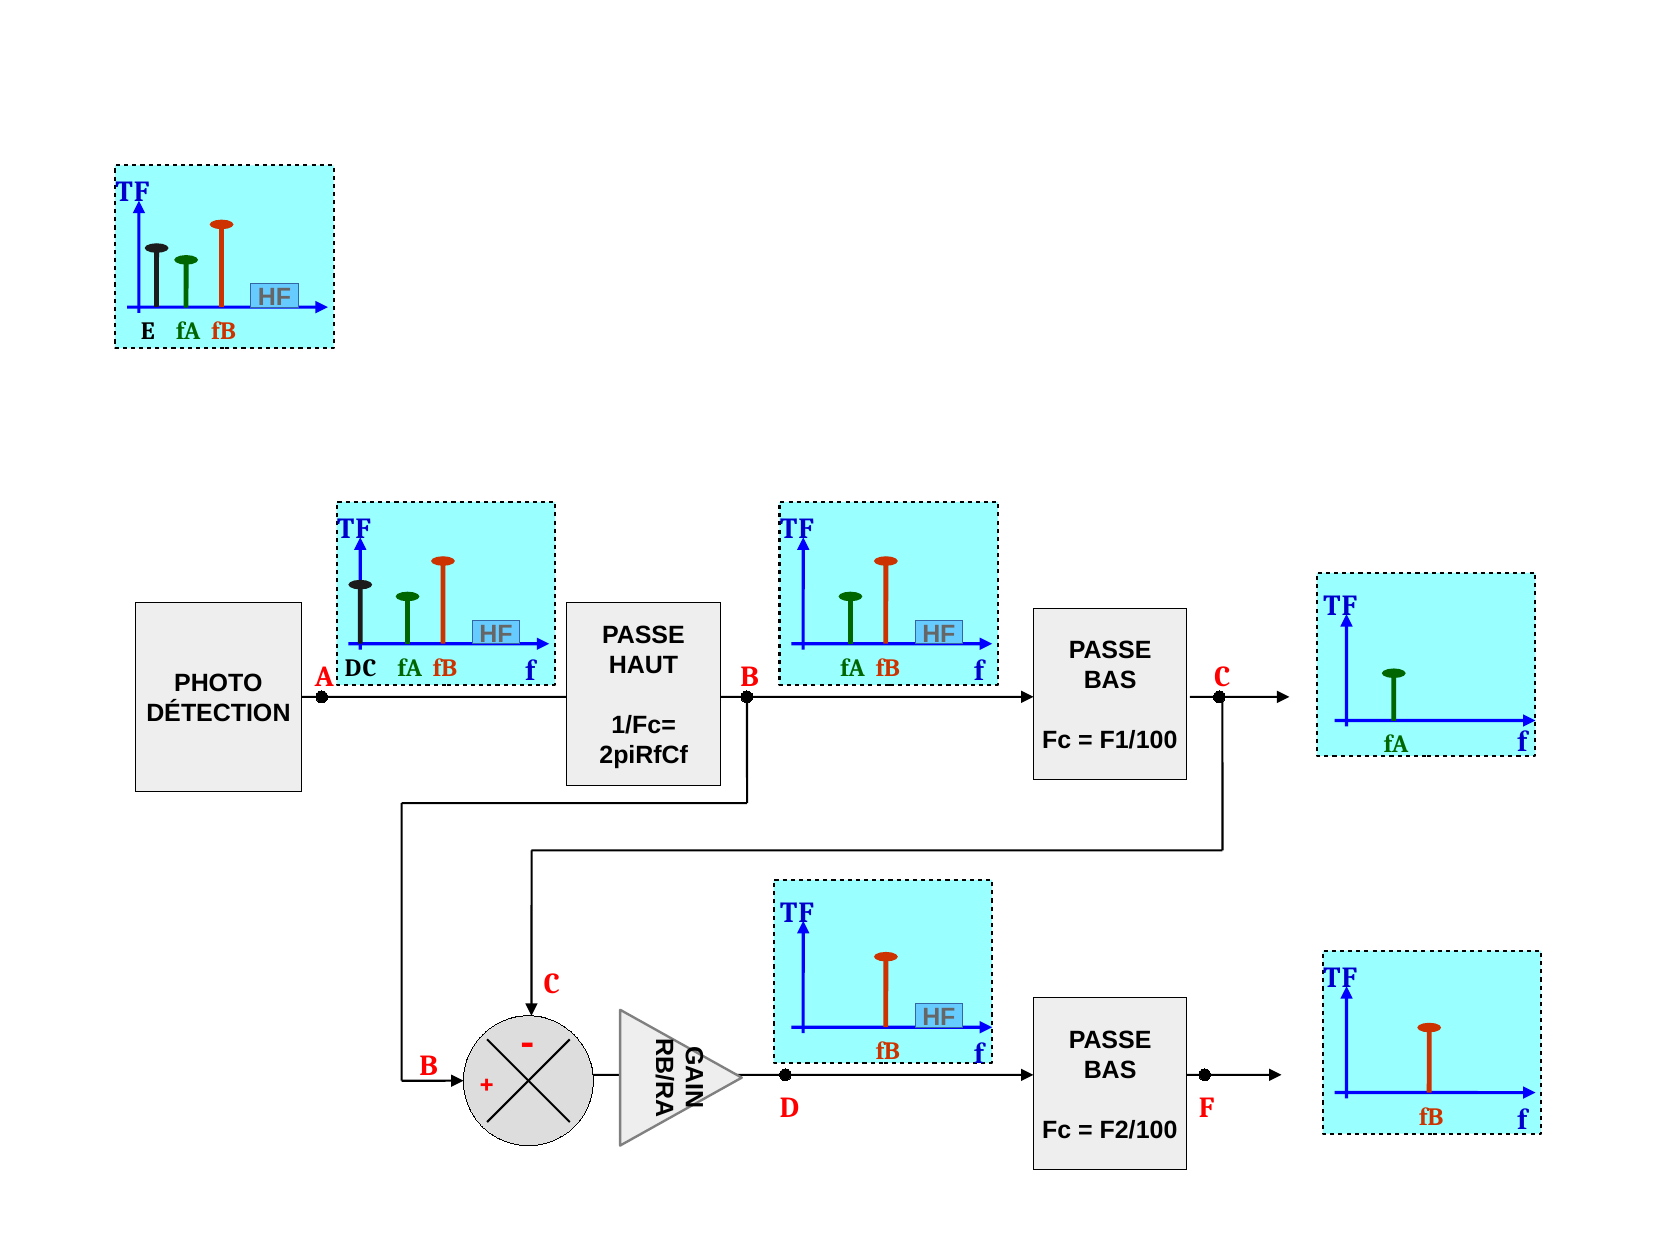

TF

HF

E
fA
fB
TF

TF

TF

PHOTO
DÉTECTION
PASSE
HAUT

1/Fc=
2piRfCf
PASSE
BAS

Fc = F1/100

HF
HF
f

DC
fA
fA
fB
fB
f
A
B
C

f

fA

TF

TF

C

PASSE
BAS

Fc = F2/100
HF
-

GAIN
RB/RA

fB
f

B

+

D
F

fB
f